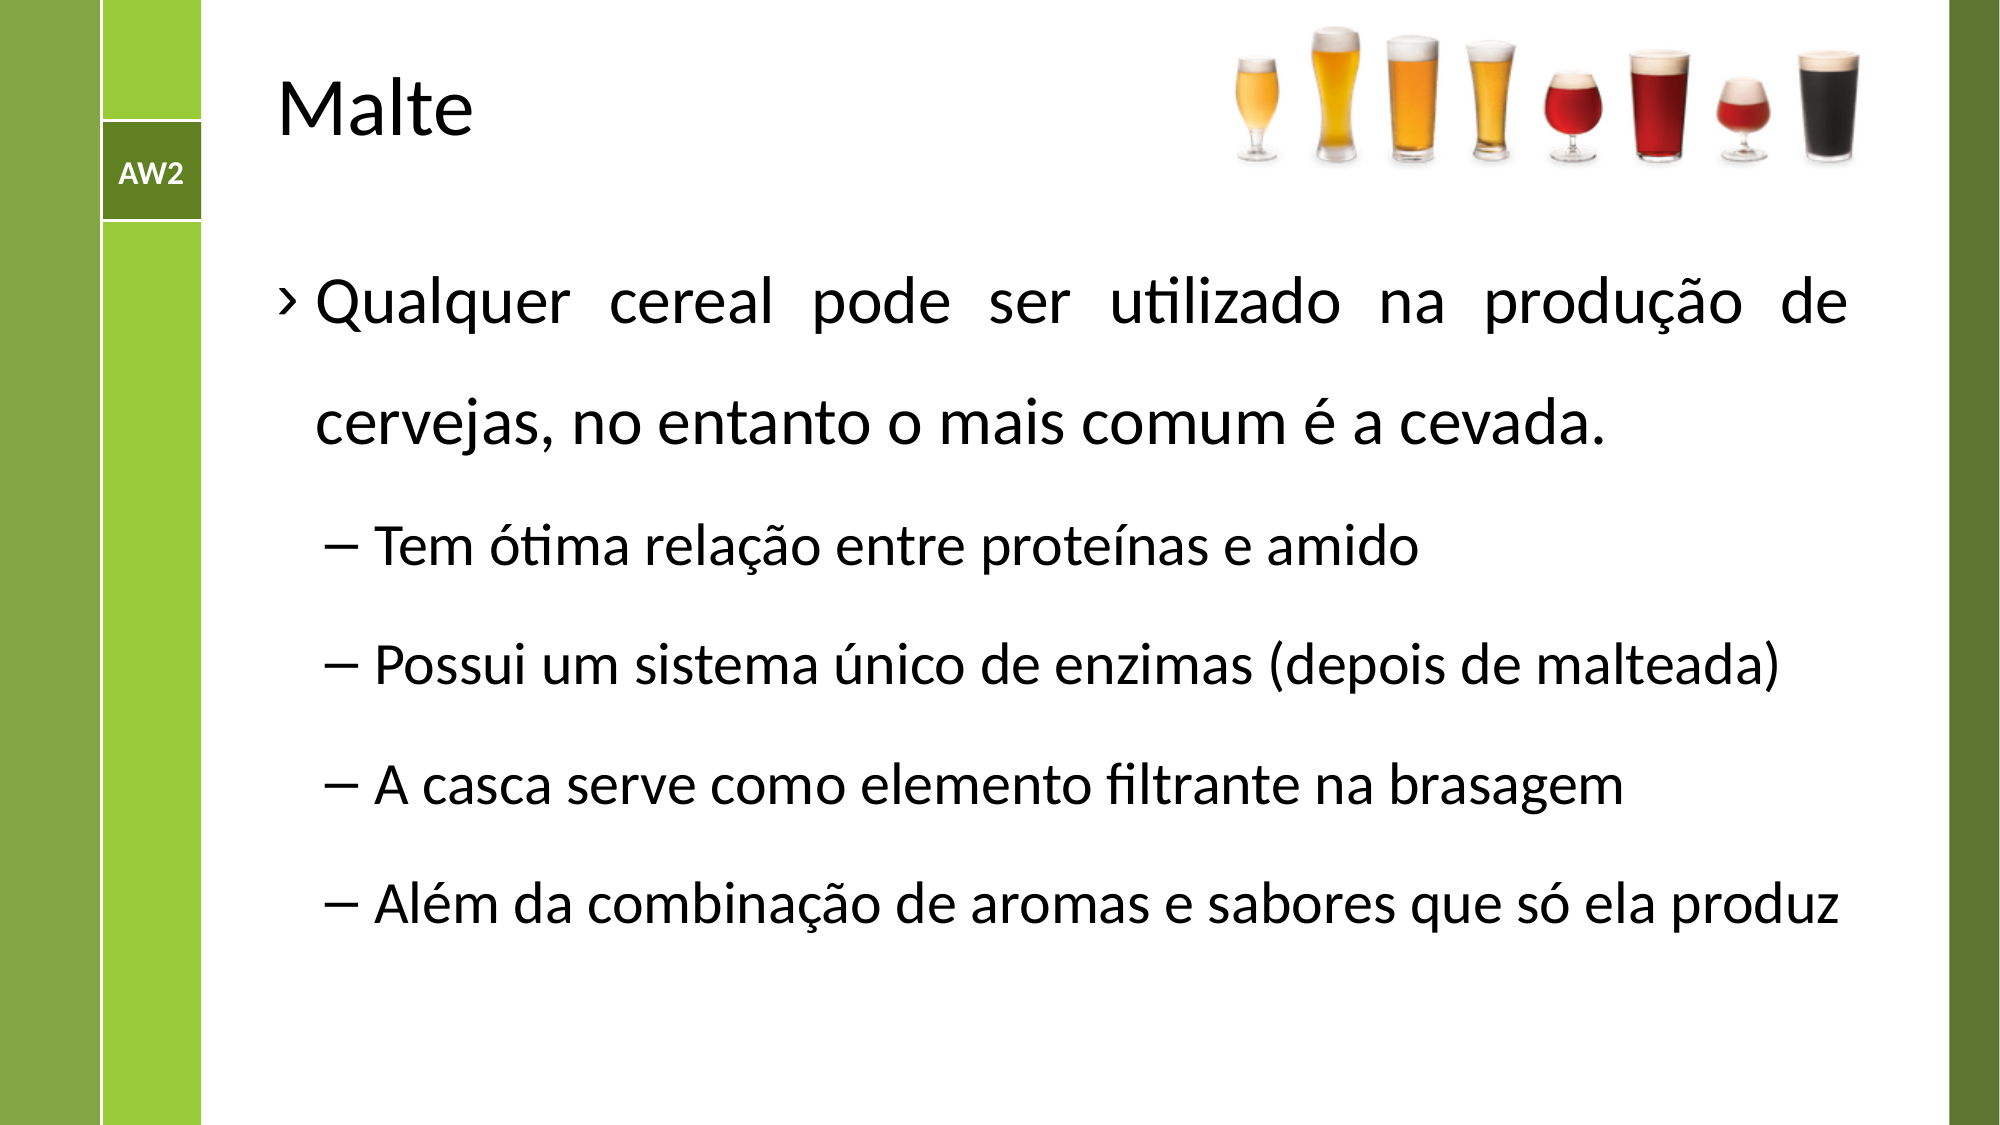

# Malte
Qualquer cereal pode ser utilizado na produção de cervejas, no entanto o mais comum é a cevada.
Tem ótima relação entre proteínas e amido
Possui um sistema único de enzimas (depois de malteada)
A casca serve como elemento filtrante na brasagem
Além da combinação de aromas e sabores que só ela produz